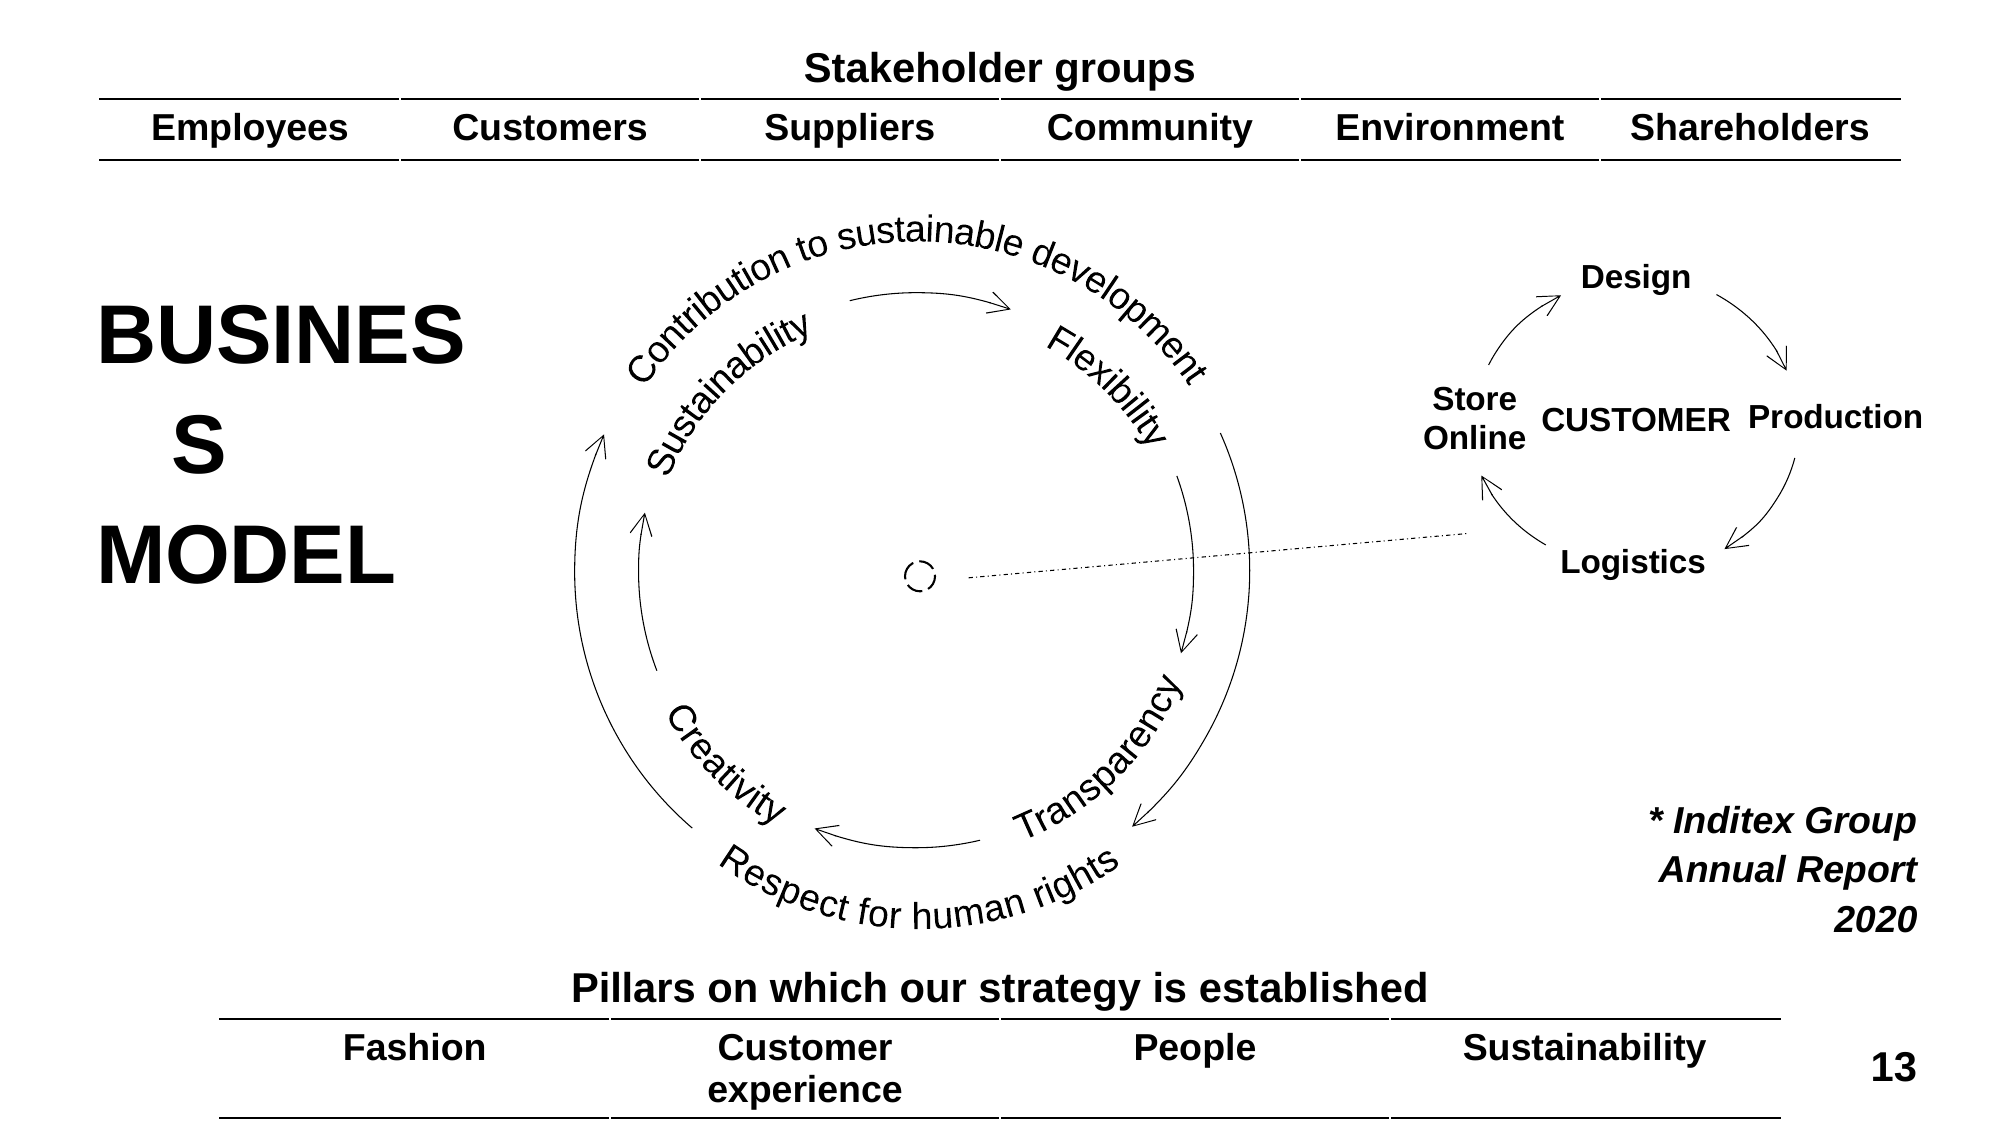

| Stakeholder groups |  |  |  |  |  |
| --- | --- | --- | --- | --- | --- |
| Employees | Customers | Suppliers | Community | Environment | Shareholders |
Contribution to sustainable development

Respect for human rights
Design

Store
Online
Production
CUSTOMER
Logistics
BUSINESS
MODEL

Creativity
Transparency
Sustainability
Flexibility

* Inditex Group
Annual Report
2020
| Pillars on which our strategy is established |  |  |  |
| --- | --- | --- | --- |
| Fashion | Customer experience | People | Sustainability |
13